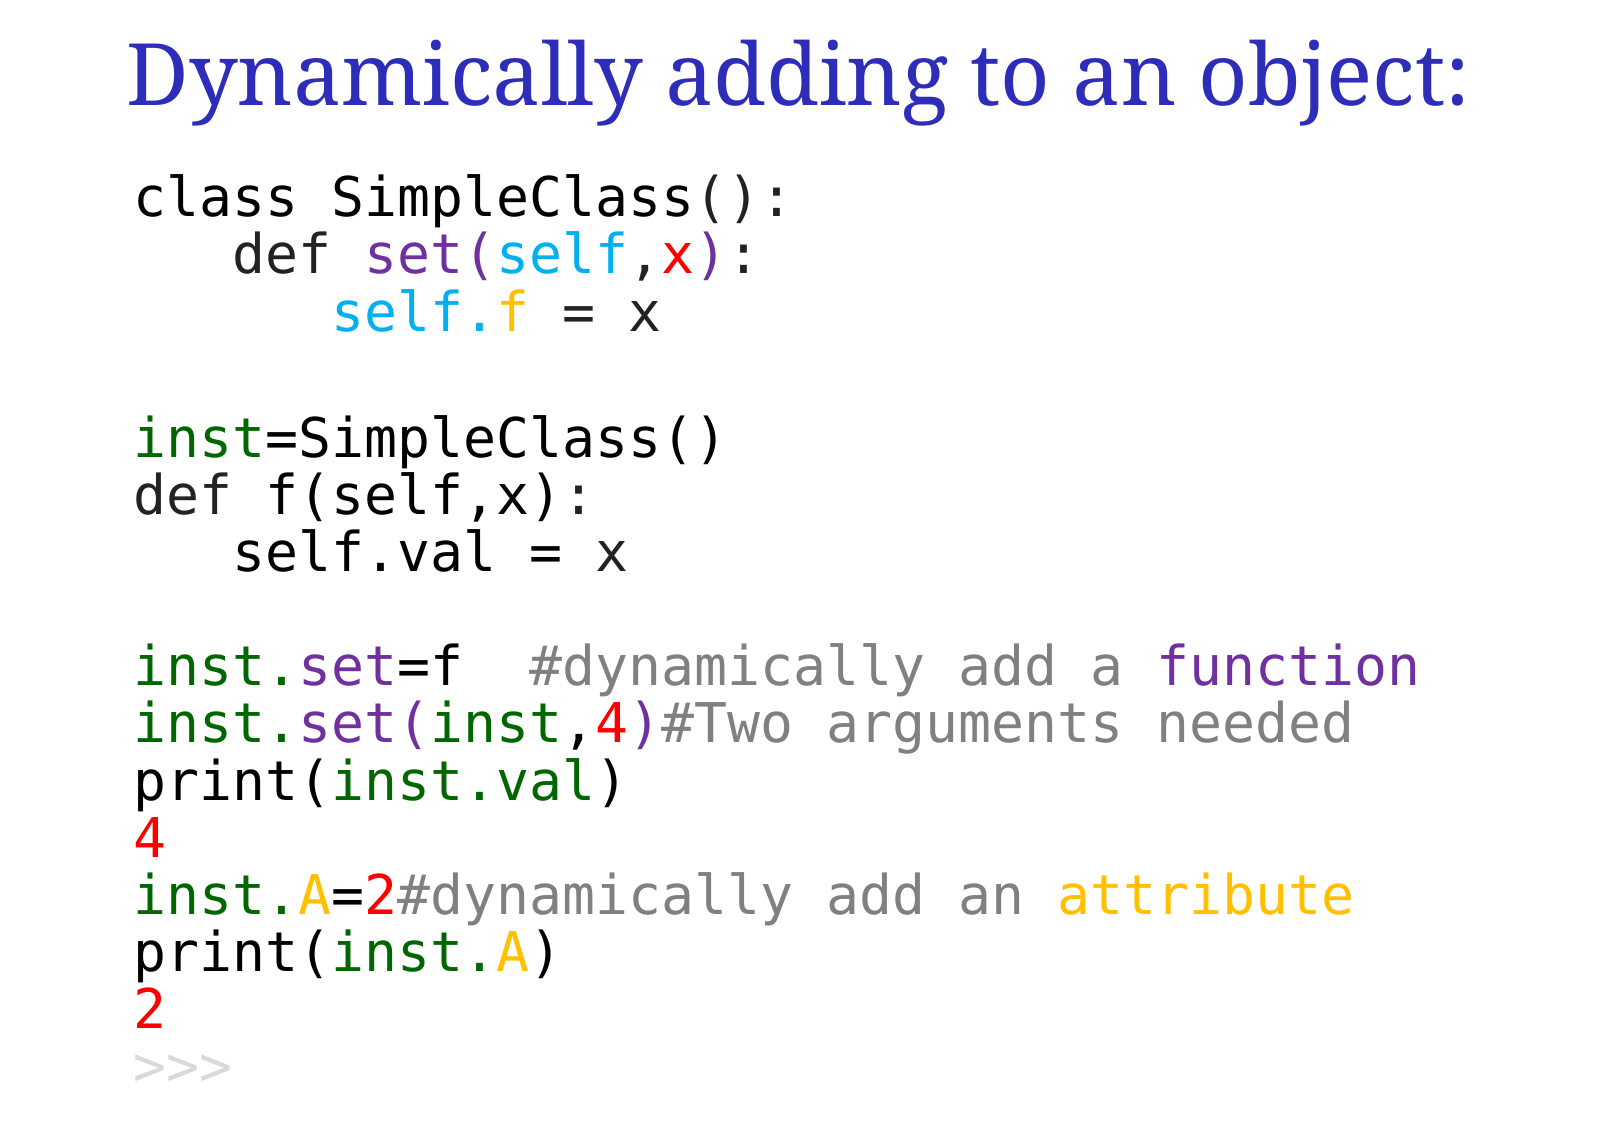

# Dynamically adding to an object:
class SimpleClass():
   def set(self,x):
      self.f = x

inst=SimpleClass()
def f(self,x):
   self.val = x

inst.set=f  #dynamically add a function
inst.set(inst,4)#Two arguments needed
print(inst.val)
4
inst.A=2#dynamically add an attribute
print(inst.A)
2
>>>